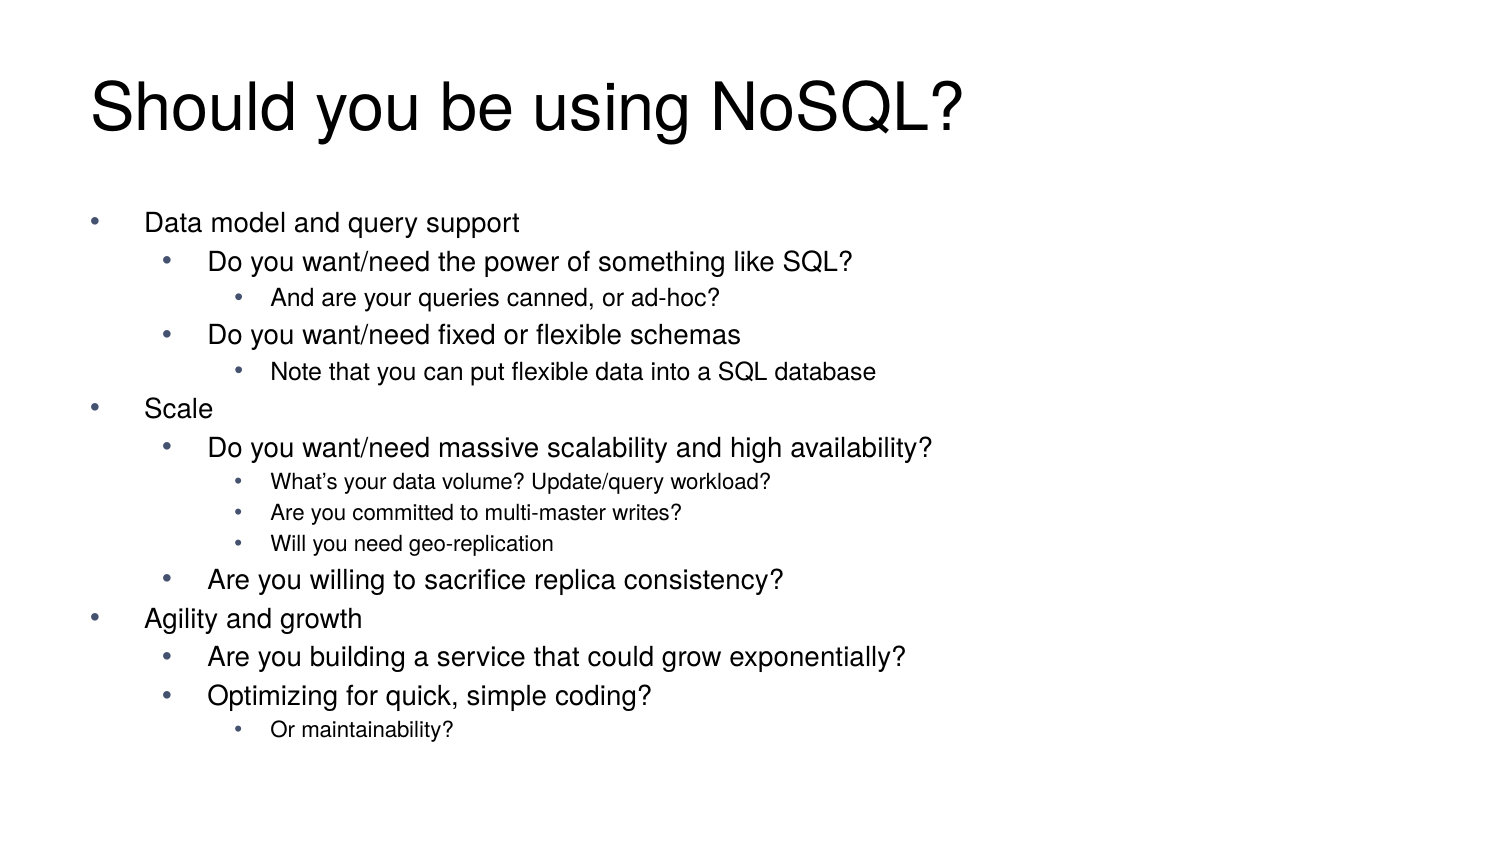

# Should you be using NoSQL?
Data model and query support
Do you want/need the power of something like SQL?
And are your queries canned, or ad-hoc?
Do you want/need fixed or flexible schemas
Note that you can put flexible data into a SQL database
Scale
Do you want/need massive scalability and high availability?
What’s your data volume? Update/query workload?
Are you committed to multi-master writes?
Will you need geo-replication
Are you willing to sacrifice replica consistency?
Agility and growth
Are you building a service that could grow exponentially?
Optimizing for quick, simple coding?
Or maintainability?